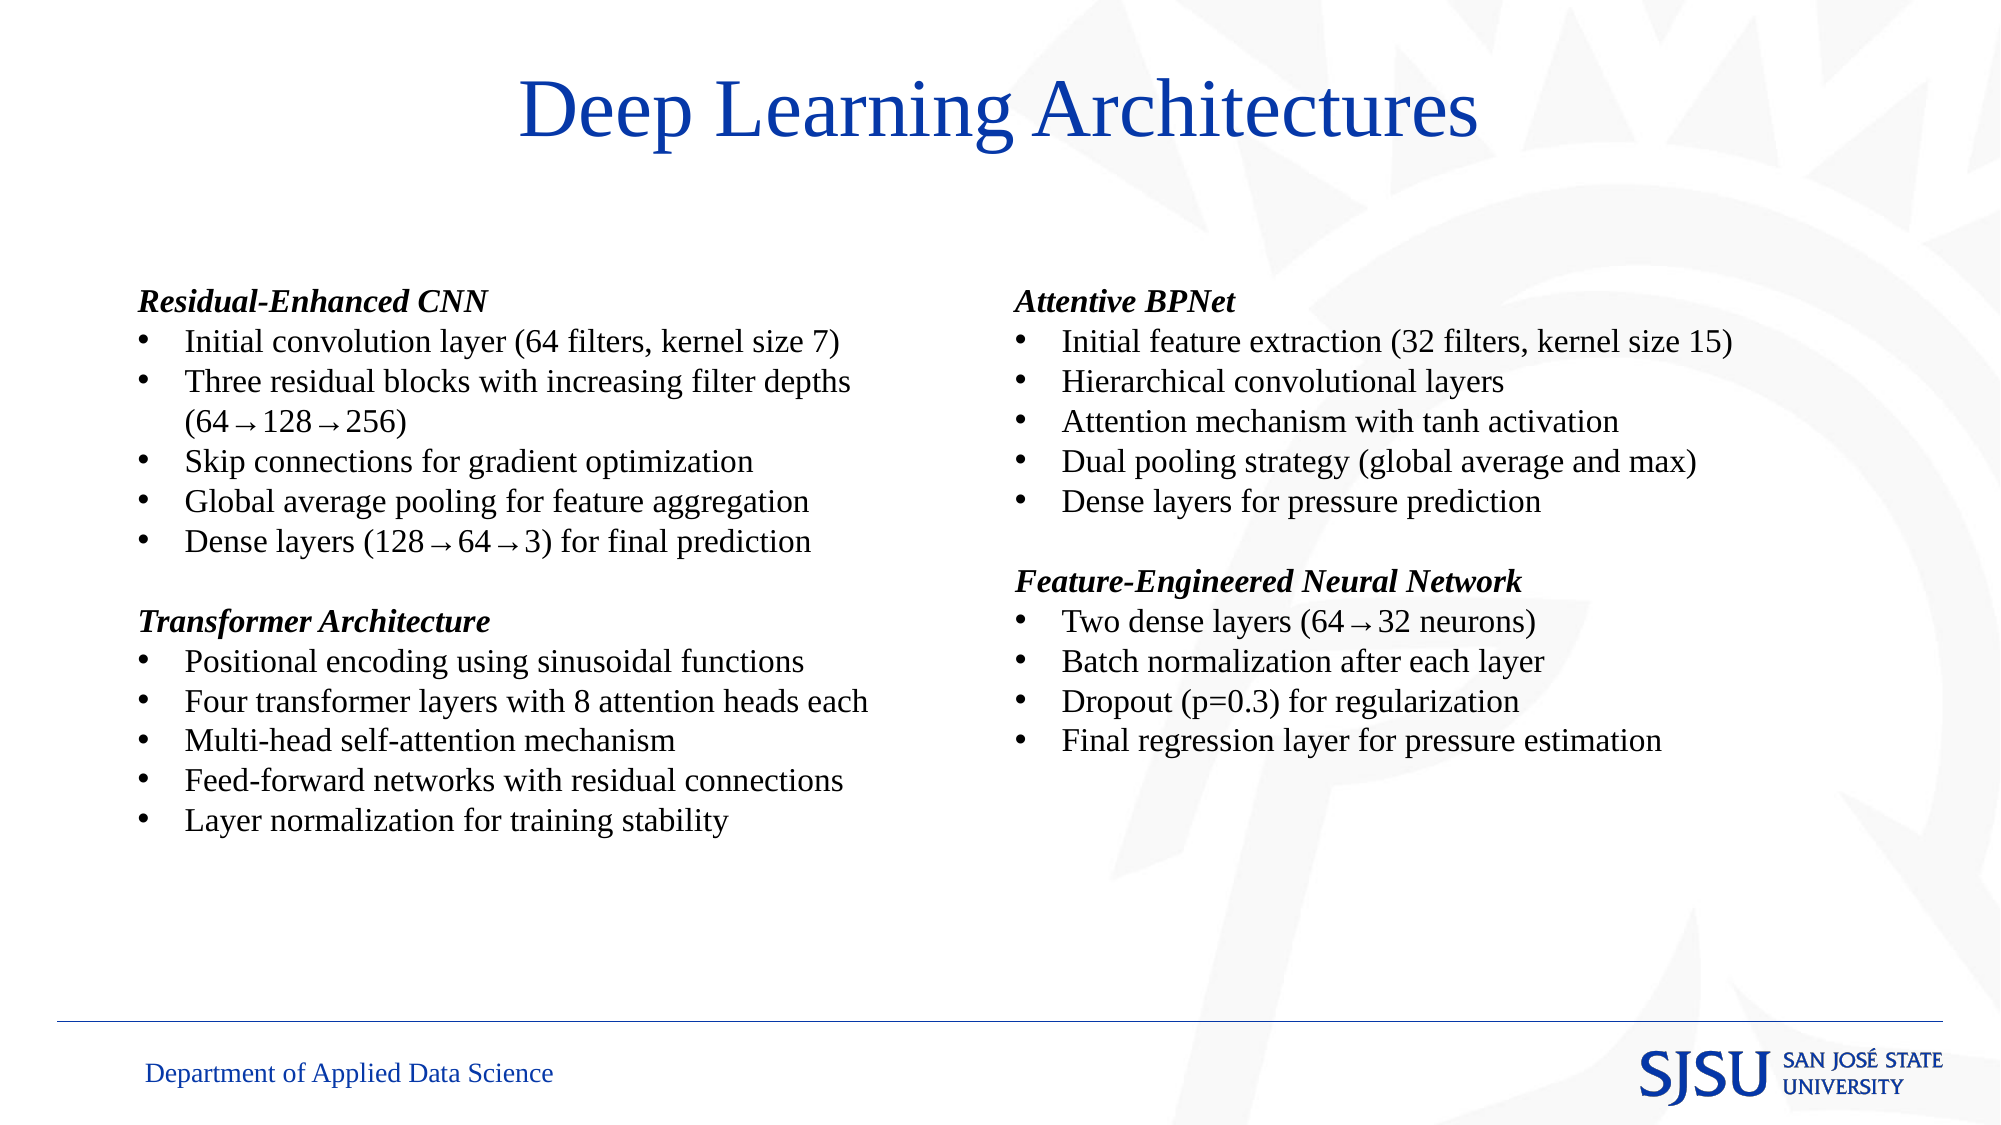

# Deep Learning Architectures
Residual-Enhanced CNN
Initial convolution layer (64 filters, kernel size 7)
Three residual blocks with increasing filter depths (64→128→256)
Skip connections for gradient optimization
Global average pooling for feature aggregation
Dense layers (128→64→3) for final prediction

Transformer Architecture
Positional encoding using sinusoidal functions
Four transformer layers with 8 attention heads each
Multi-head self-attention mechanism
Feed-forward networks with residual connections
Layer normalization for training stability

Attentive BPNet
Initial feature extraction (32 filters, kernel size 15)
Hierarchical convolutional layers
Attention mechanism with tanh activation
Dual pooling strategy (global average and max)
Dense layers for pressure prediction

Feature-Engineered Neural Network
Two dense layers (64→32 neurons)
Batch normalization after each layer
Dropout (p=0.3) for regularization
Final regression layer for pressure estimation

Department of Applied Data Science